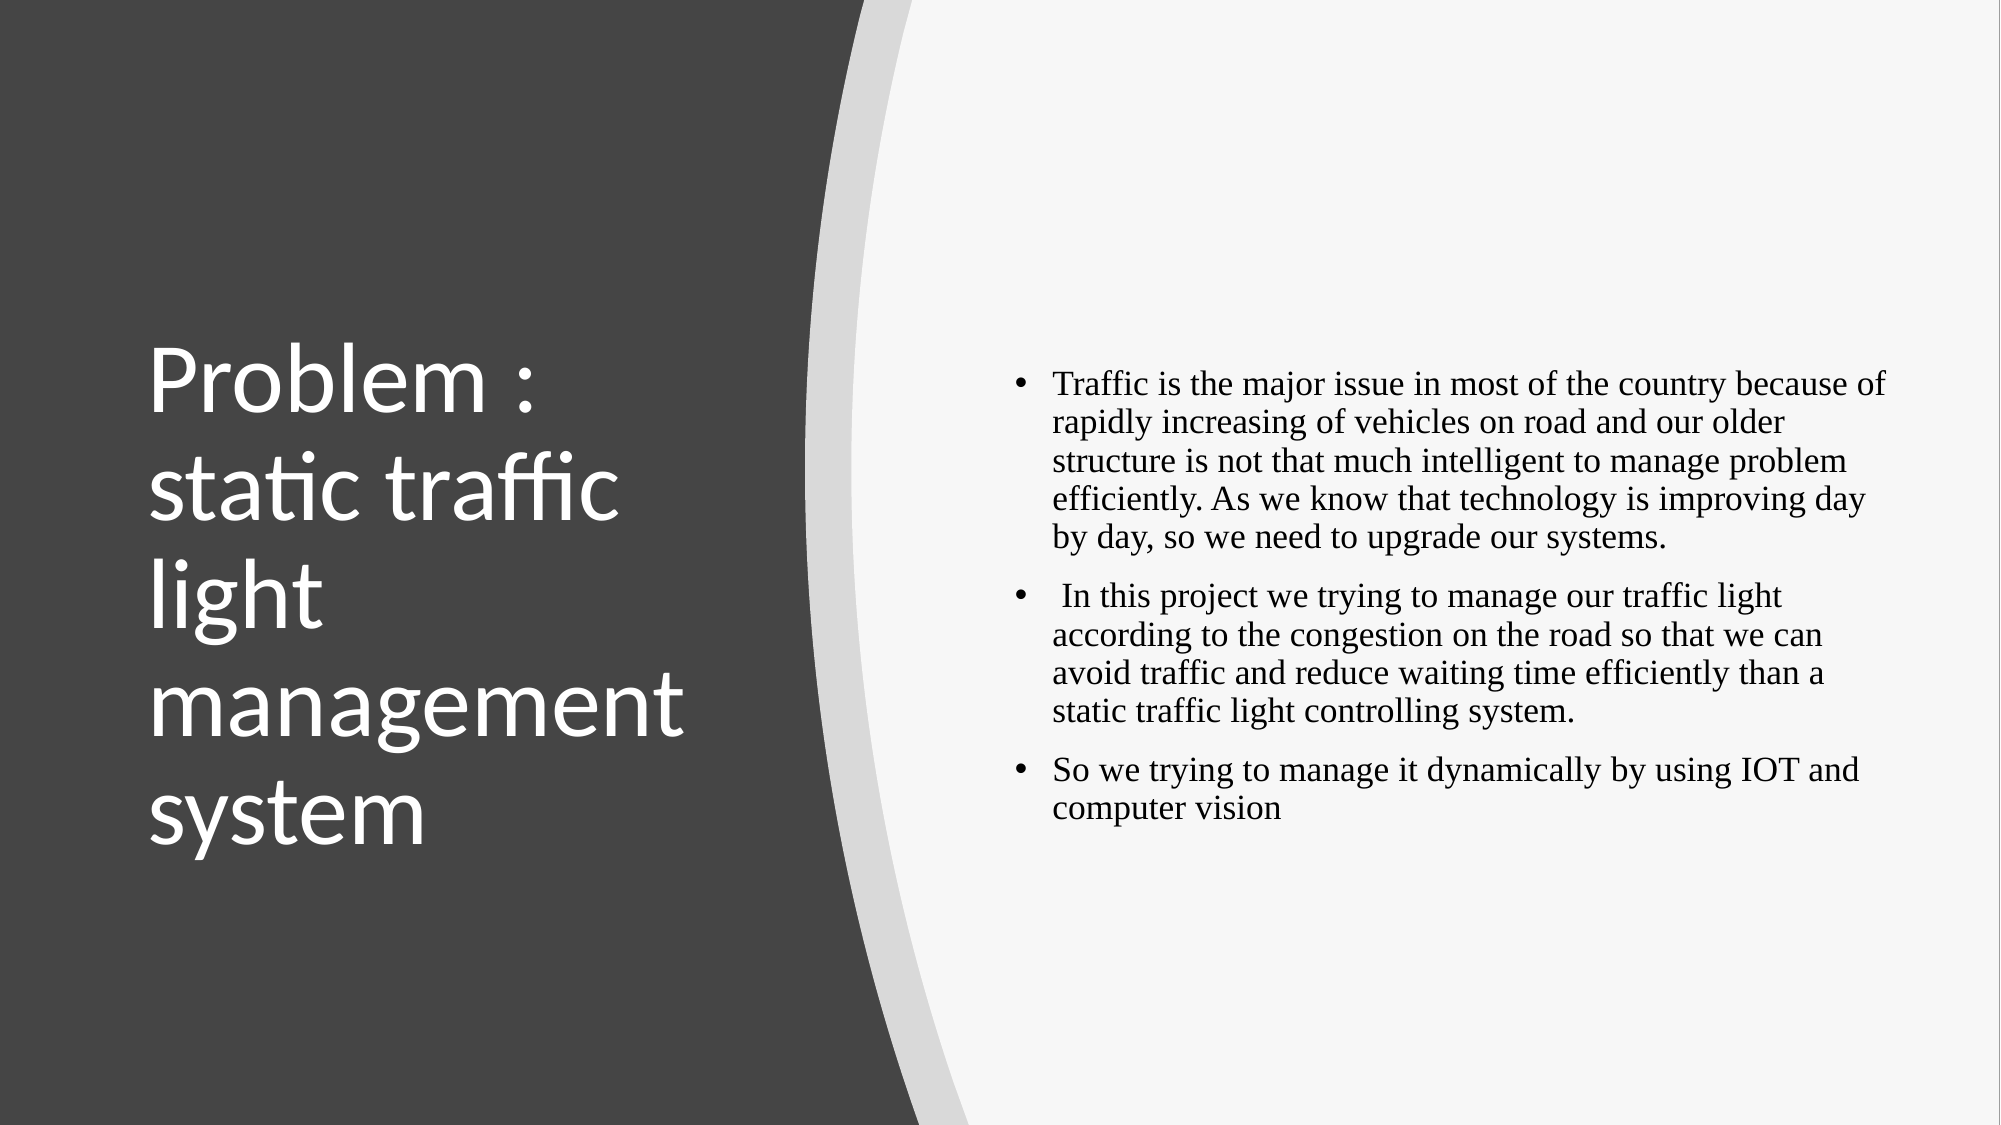

Traffic is the major issue in most of the country because of rapidly increasing of vehicles on road and our older structure is not that much intelligent to manage problem efficiently. As we know that technology is improving day by day, so we need to upgrade our systems.
 In this project we trying to manage our traffic light according to the congestion on the road so that we can avoid traffic and reduce waiting time efficiently than a static traffic light controlling system.
So we trying to manage it dynamically by using IOT and computer vision
# Problem : static traffic light management system